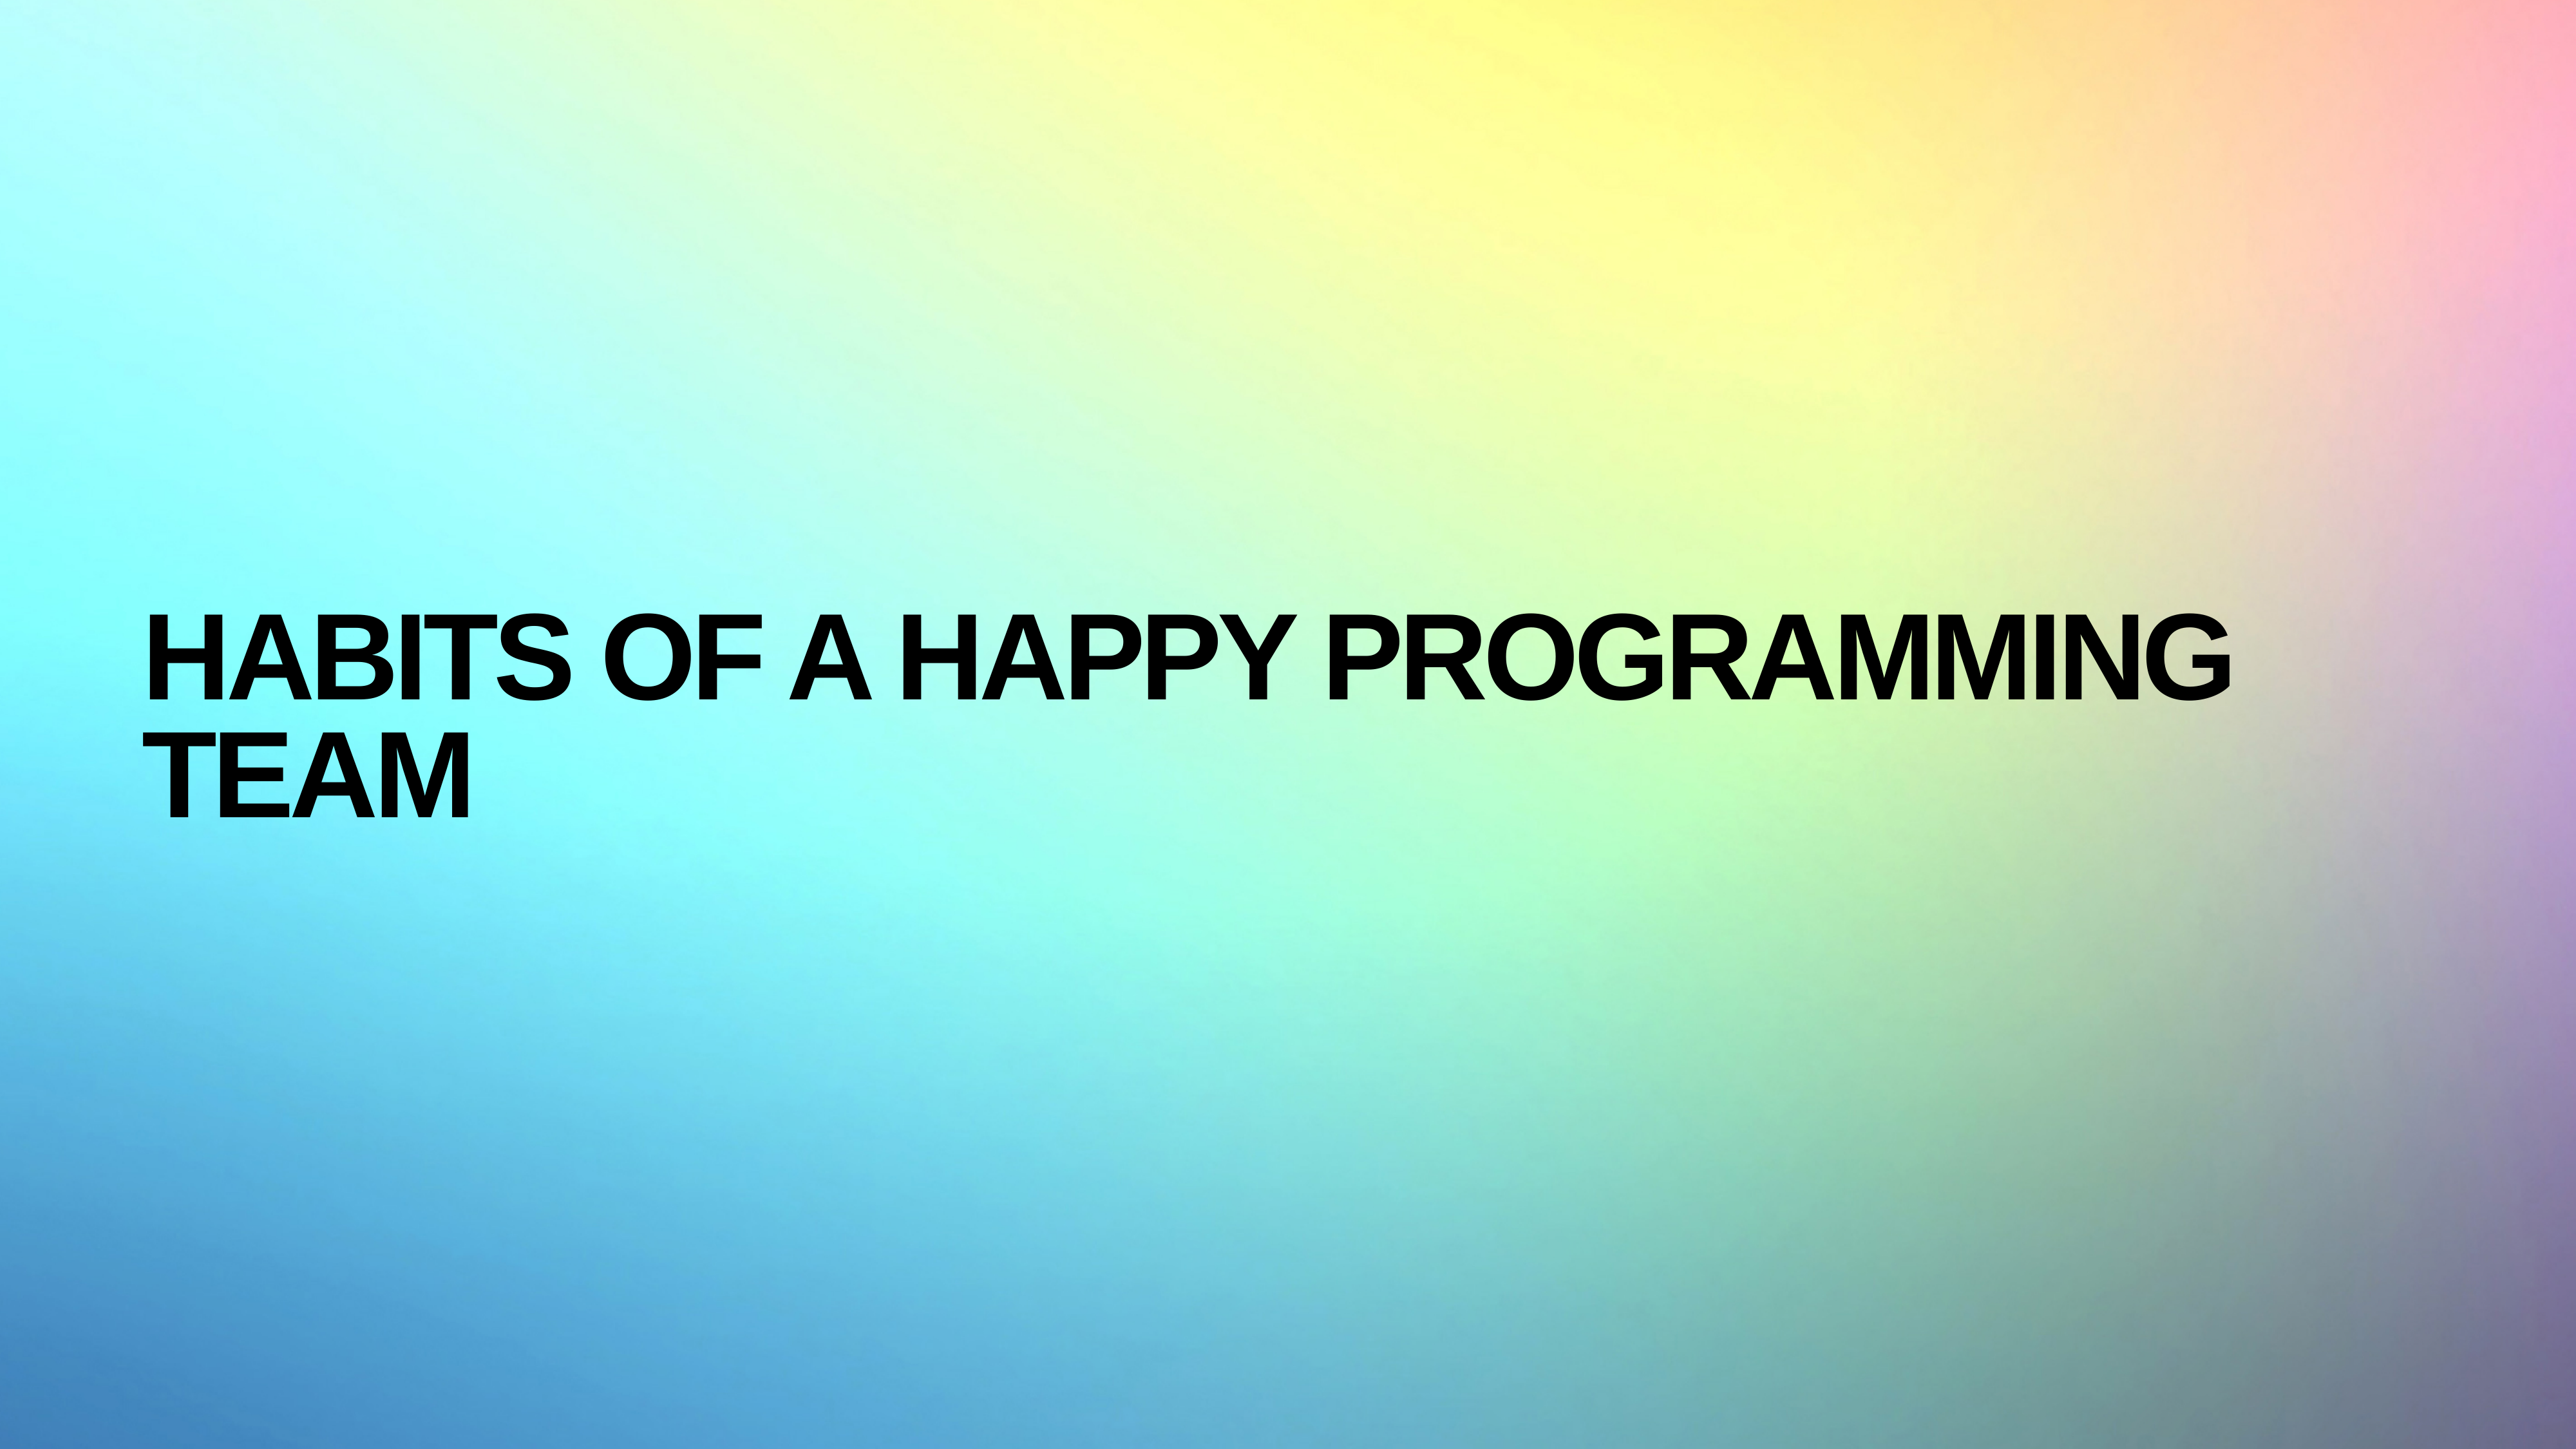

# Habits of a happy programming team